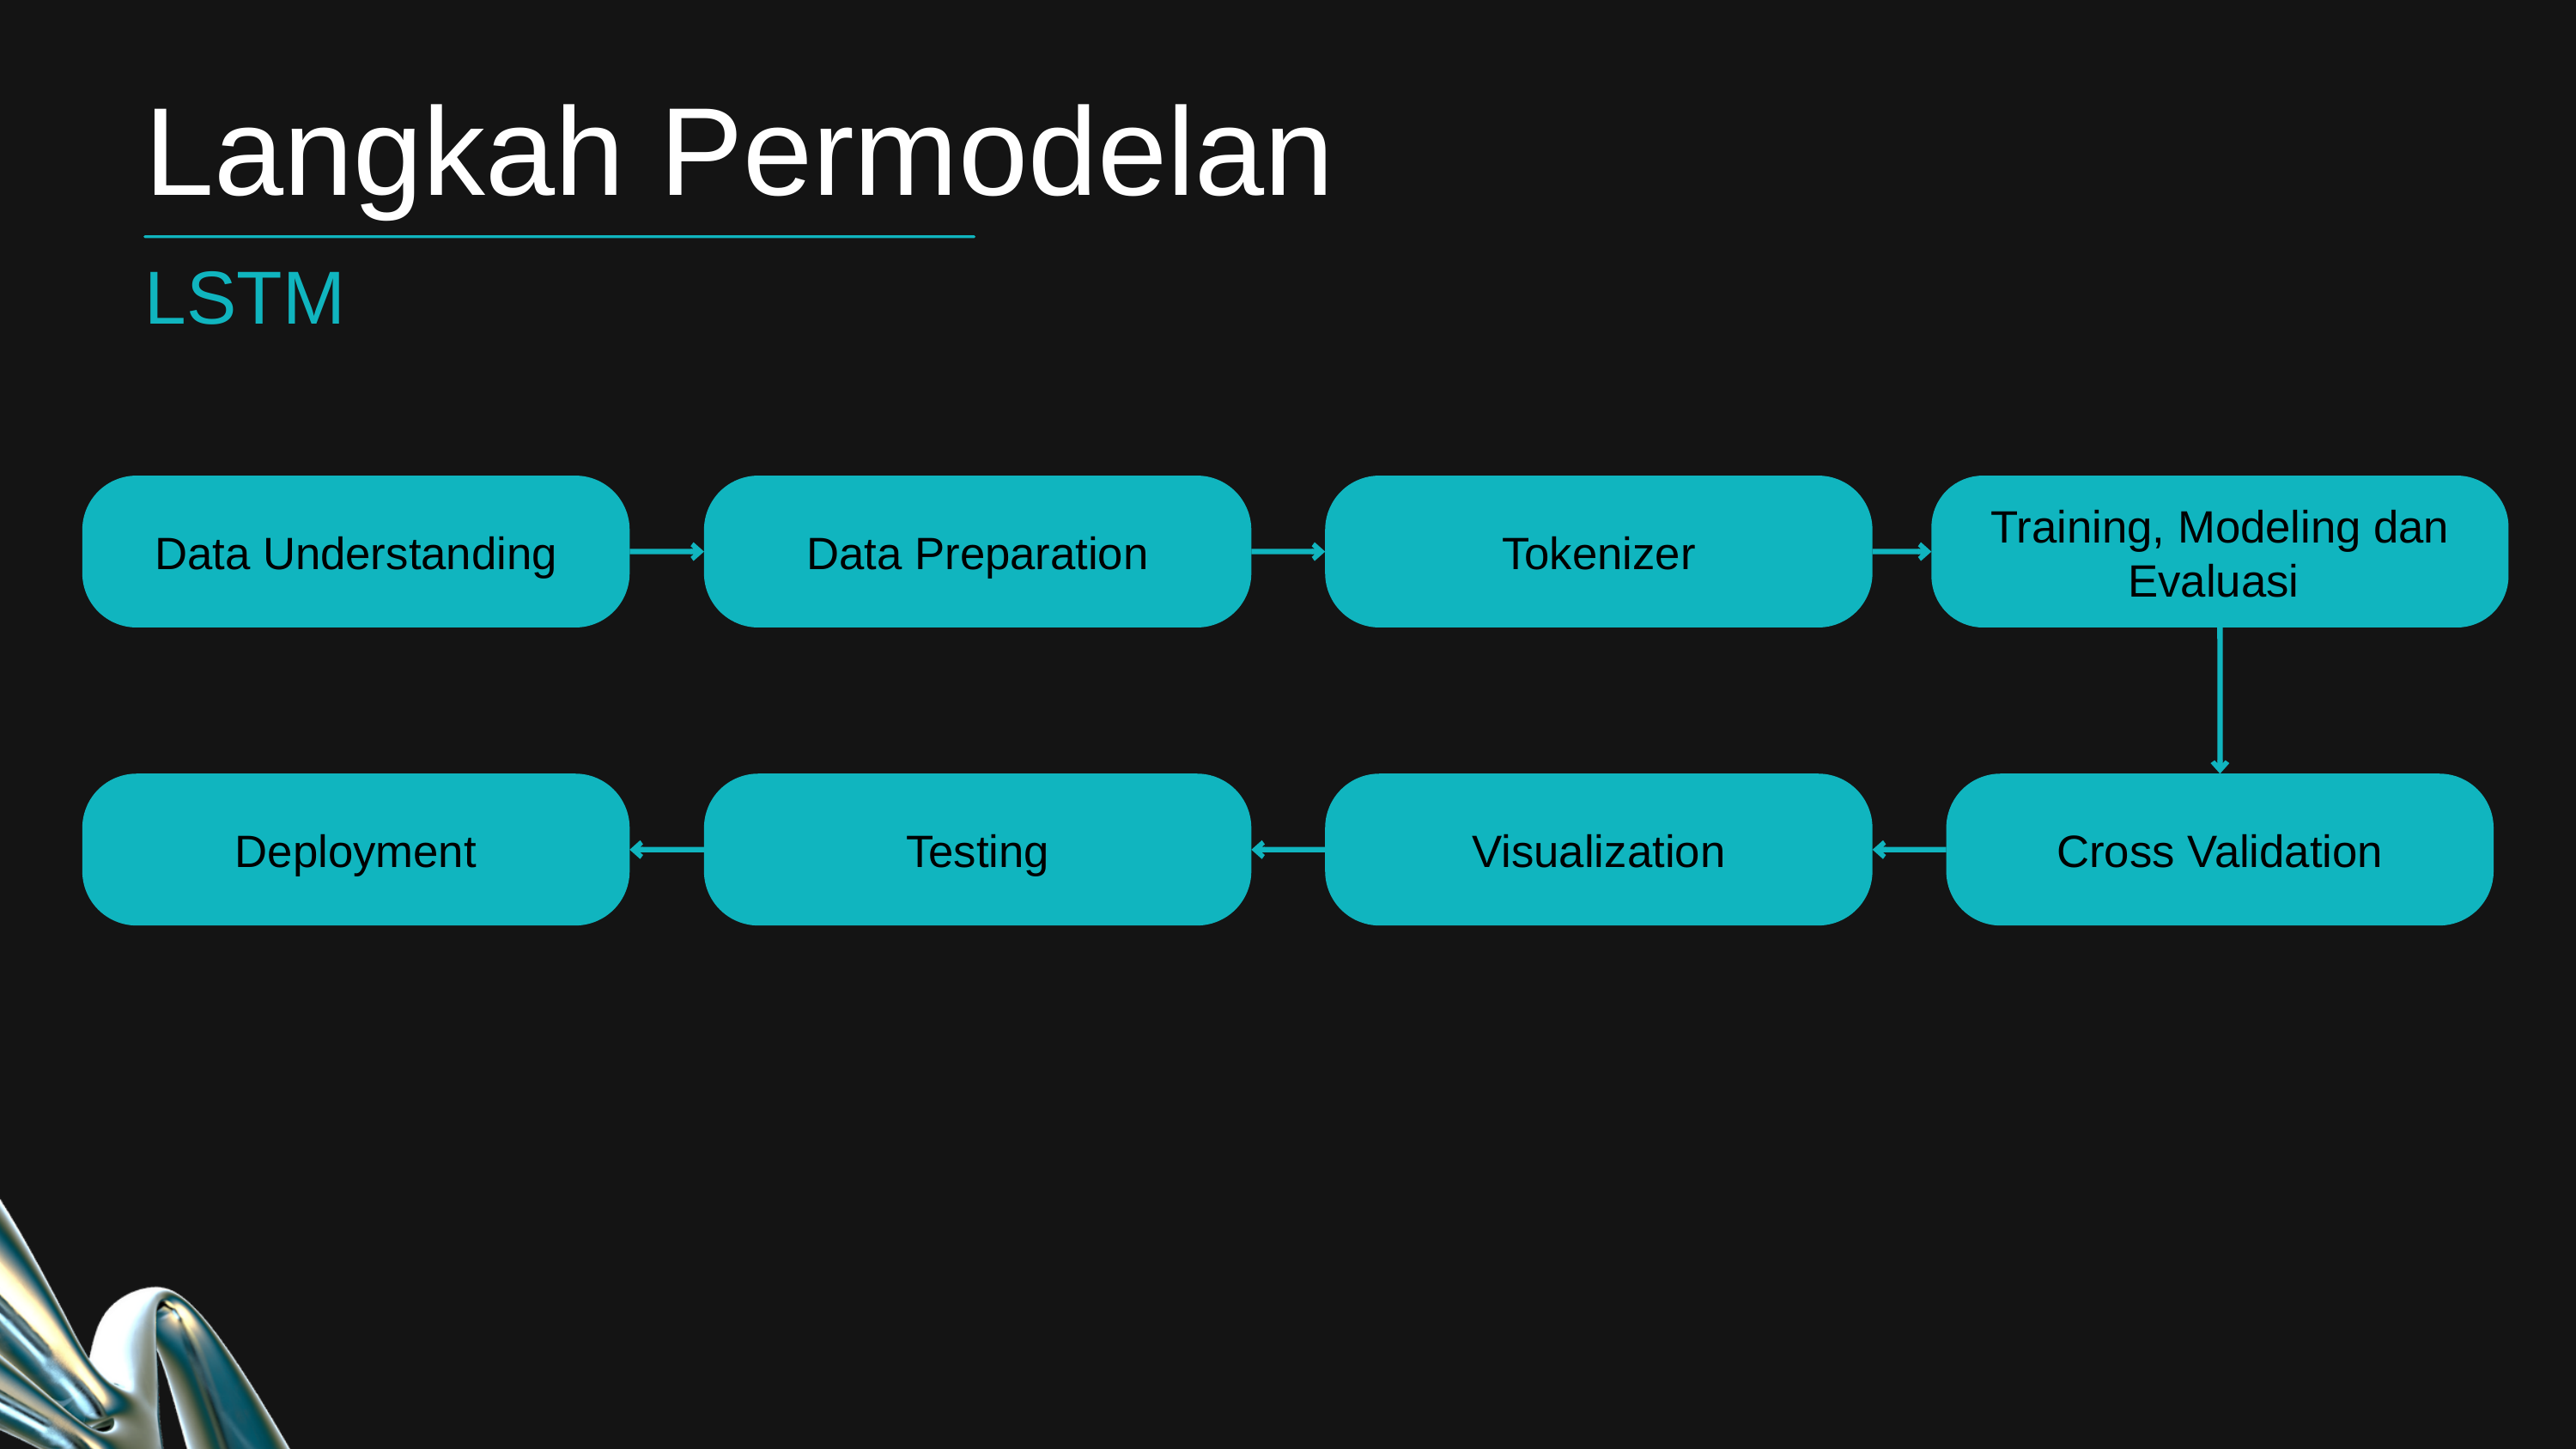

Langkah Permodelan

LSTM

Data Understanding

Data Preparation

Tokenizer

Training, Modeling dan Evaluasi

Deployment

Testing

Visualization

Cross Validation